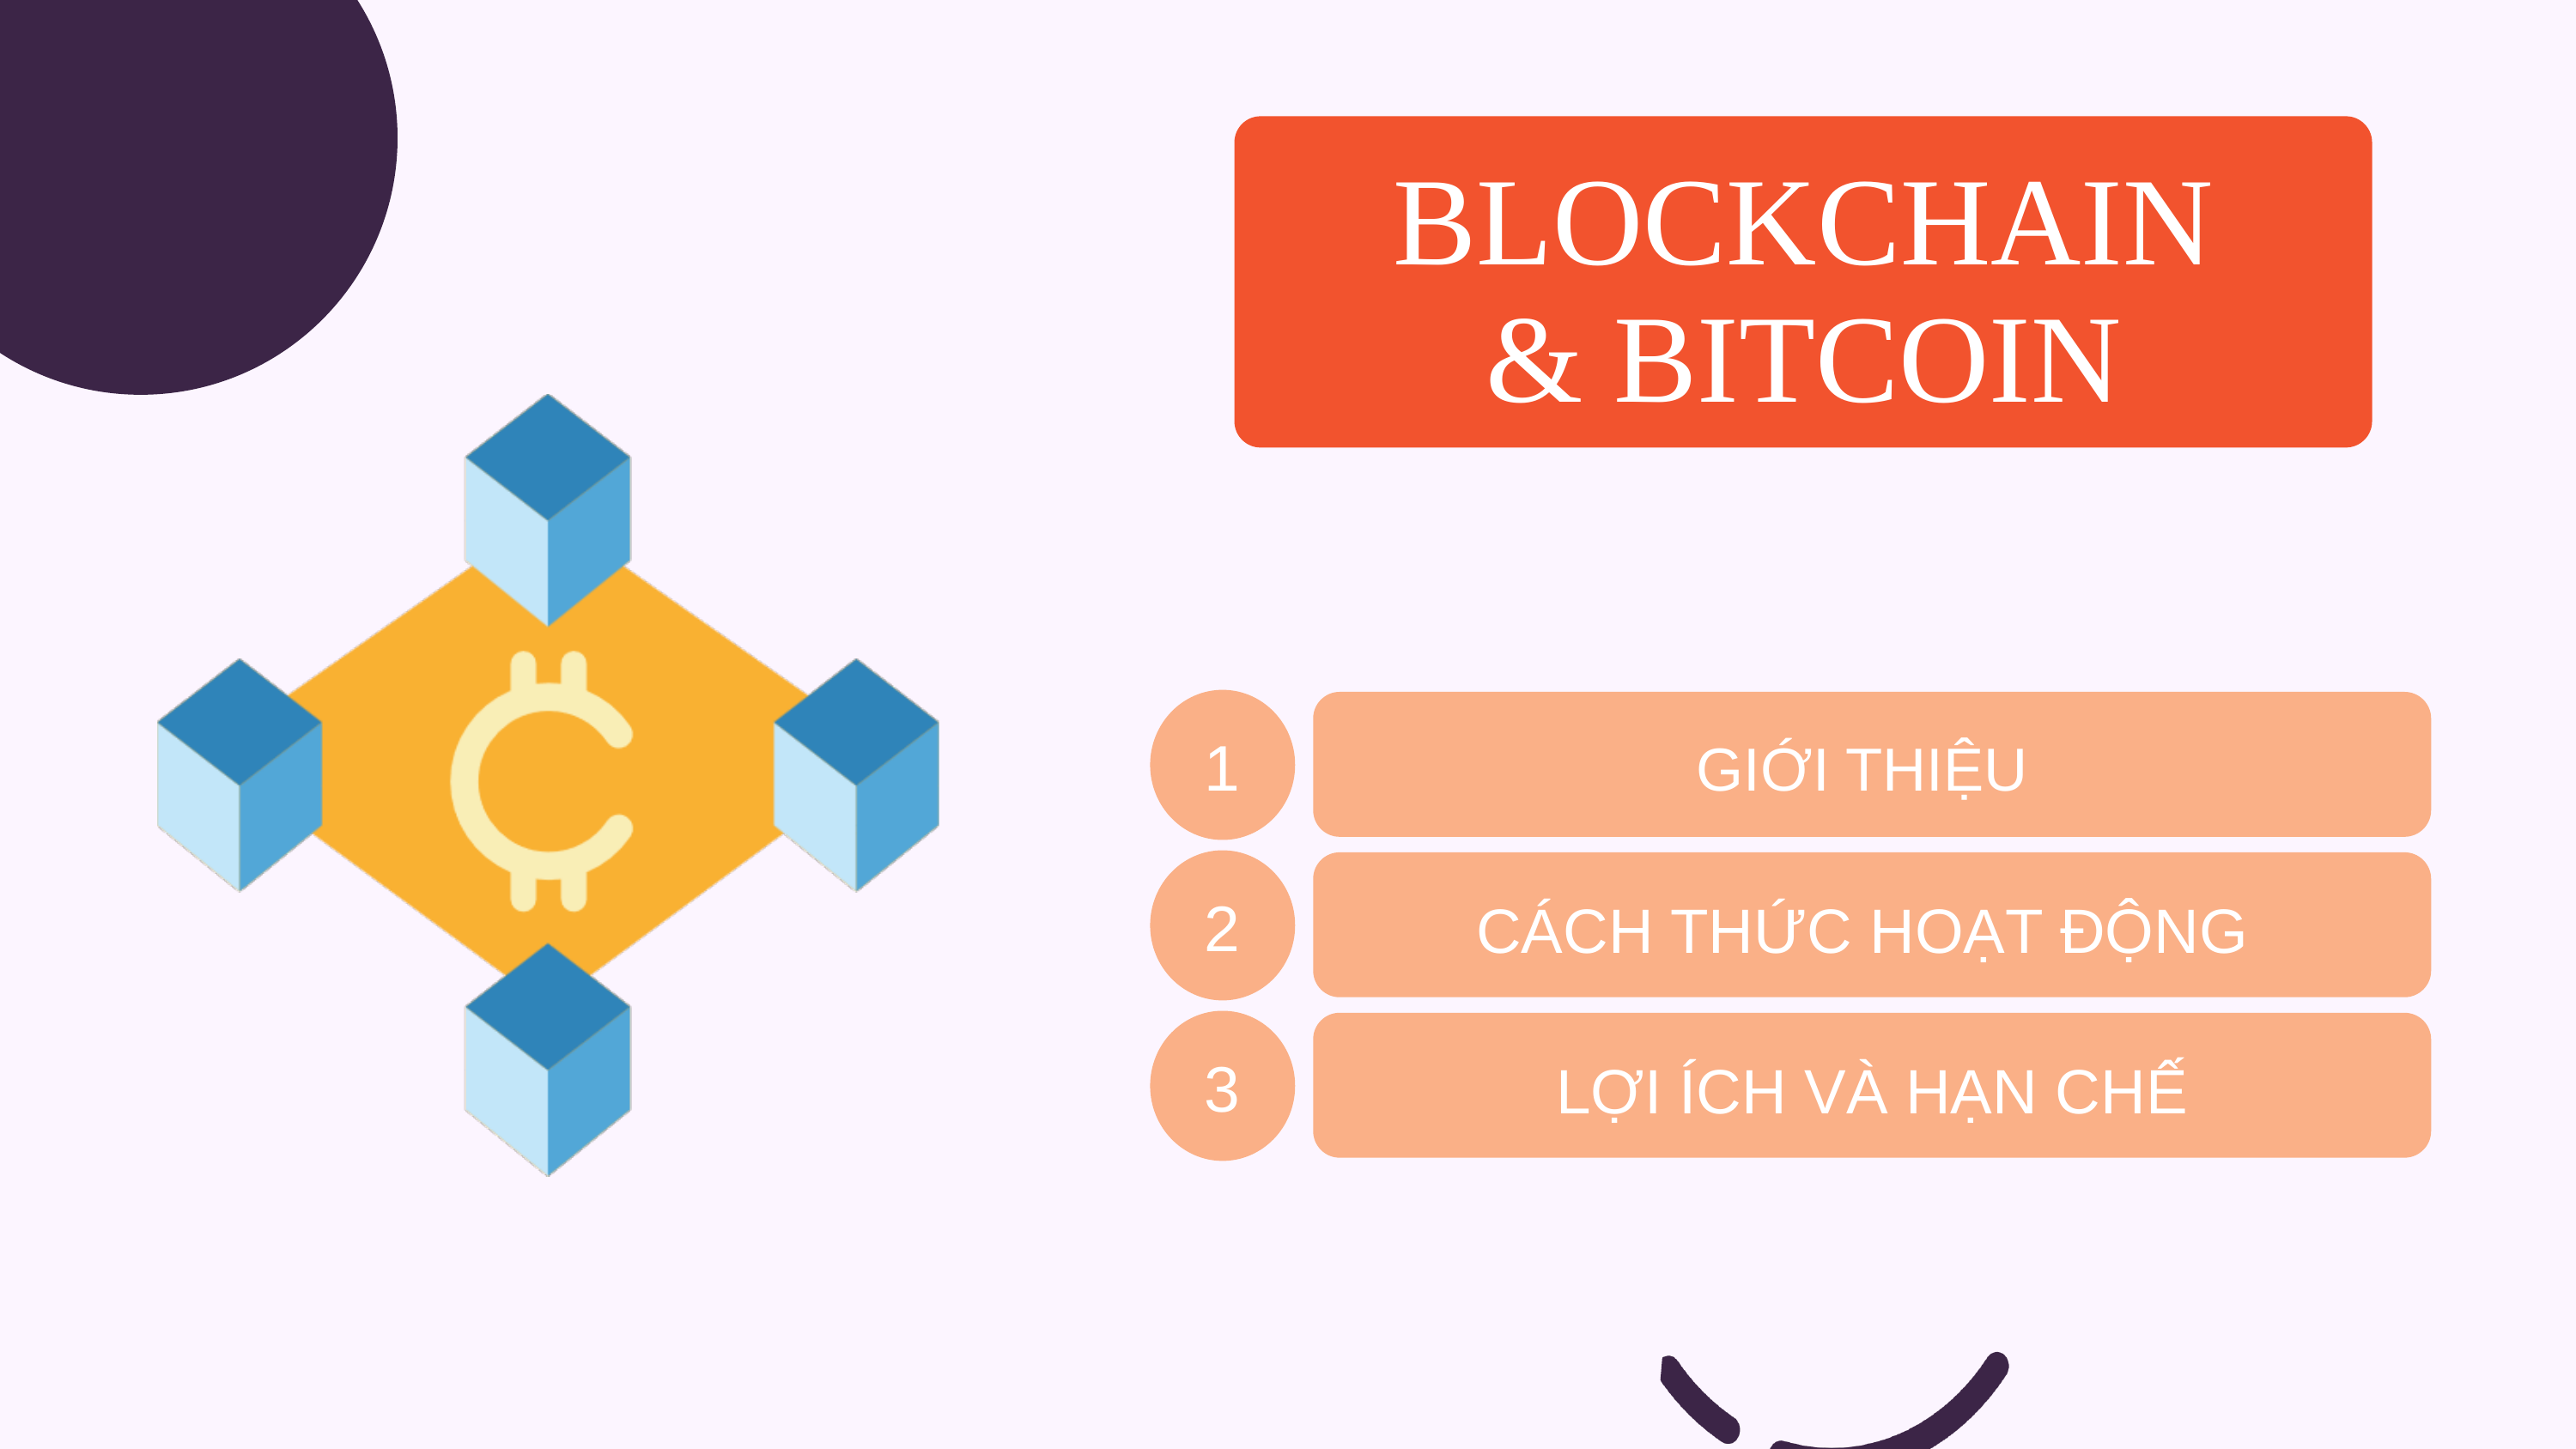

BLOCKCHAIN
& BITCOIN

1

GIỚI THIỆU

2

CÁCH THỨC HOẠT ĐỘNG

3

LỢI ÍCH VÀ HẠN CHẾ